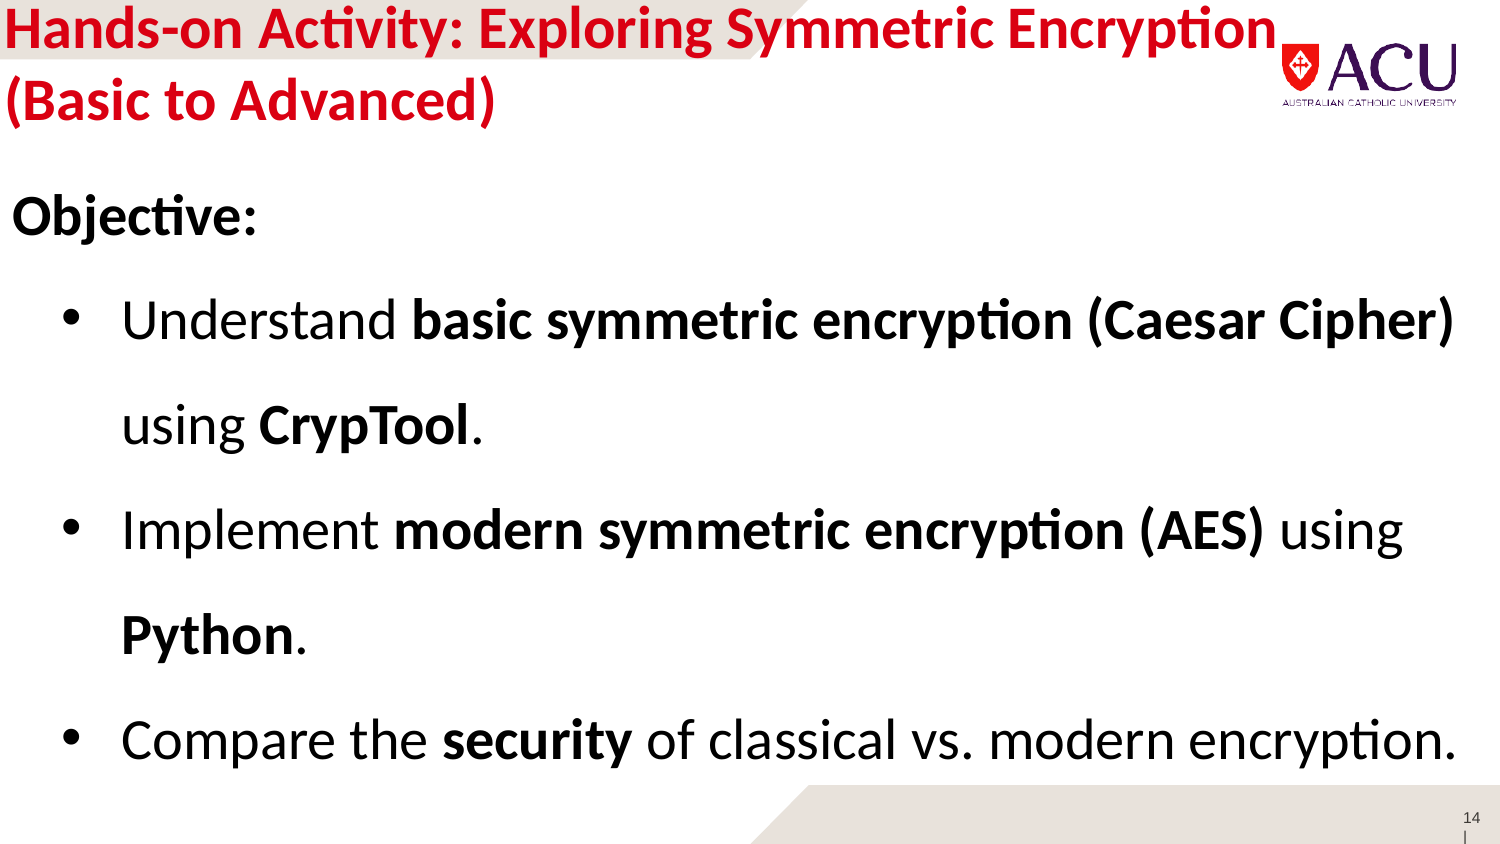

# Hands-on Activity: Exploring Symmetric Encryption (Basic to Advanced)
Objective:
Understand basic symmetric encryption (Caesar Cipher) using CrypTool.
Implement modern symmetric encryption (AES) using Python.
Compare the security of classical vs. modern encryption.
14 |